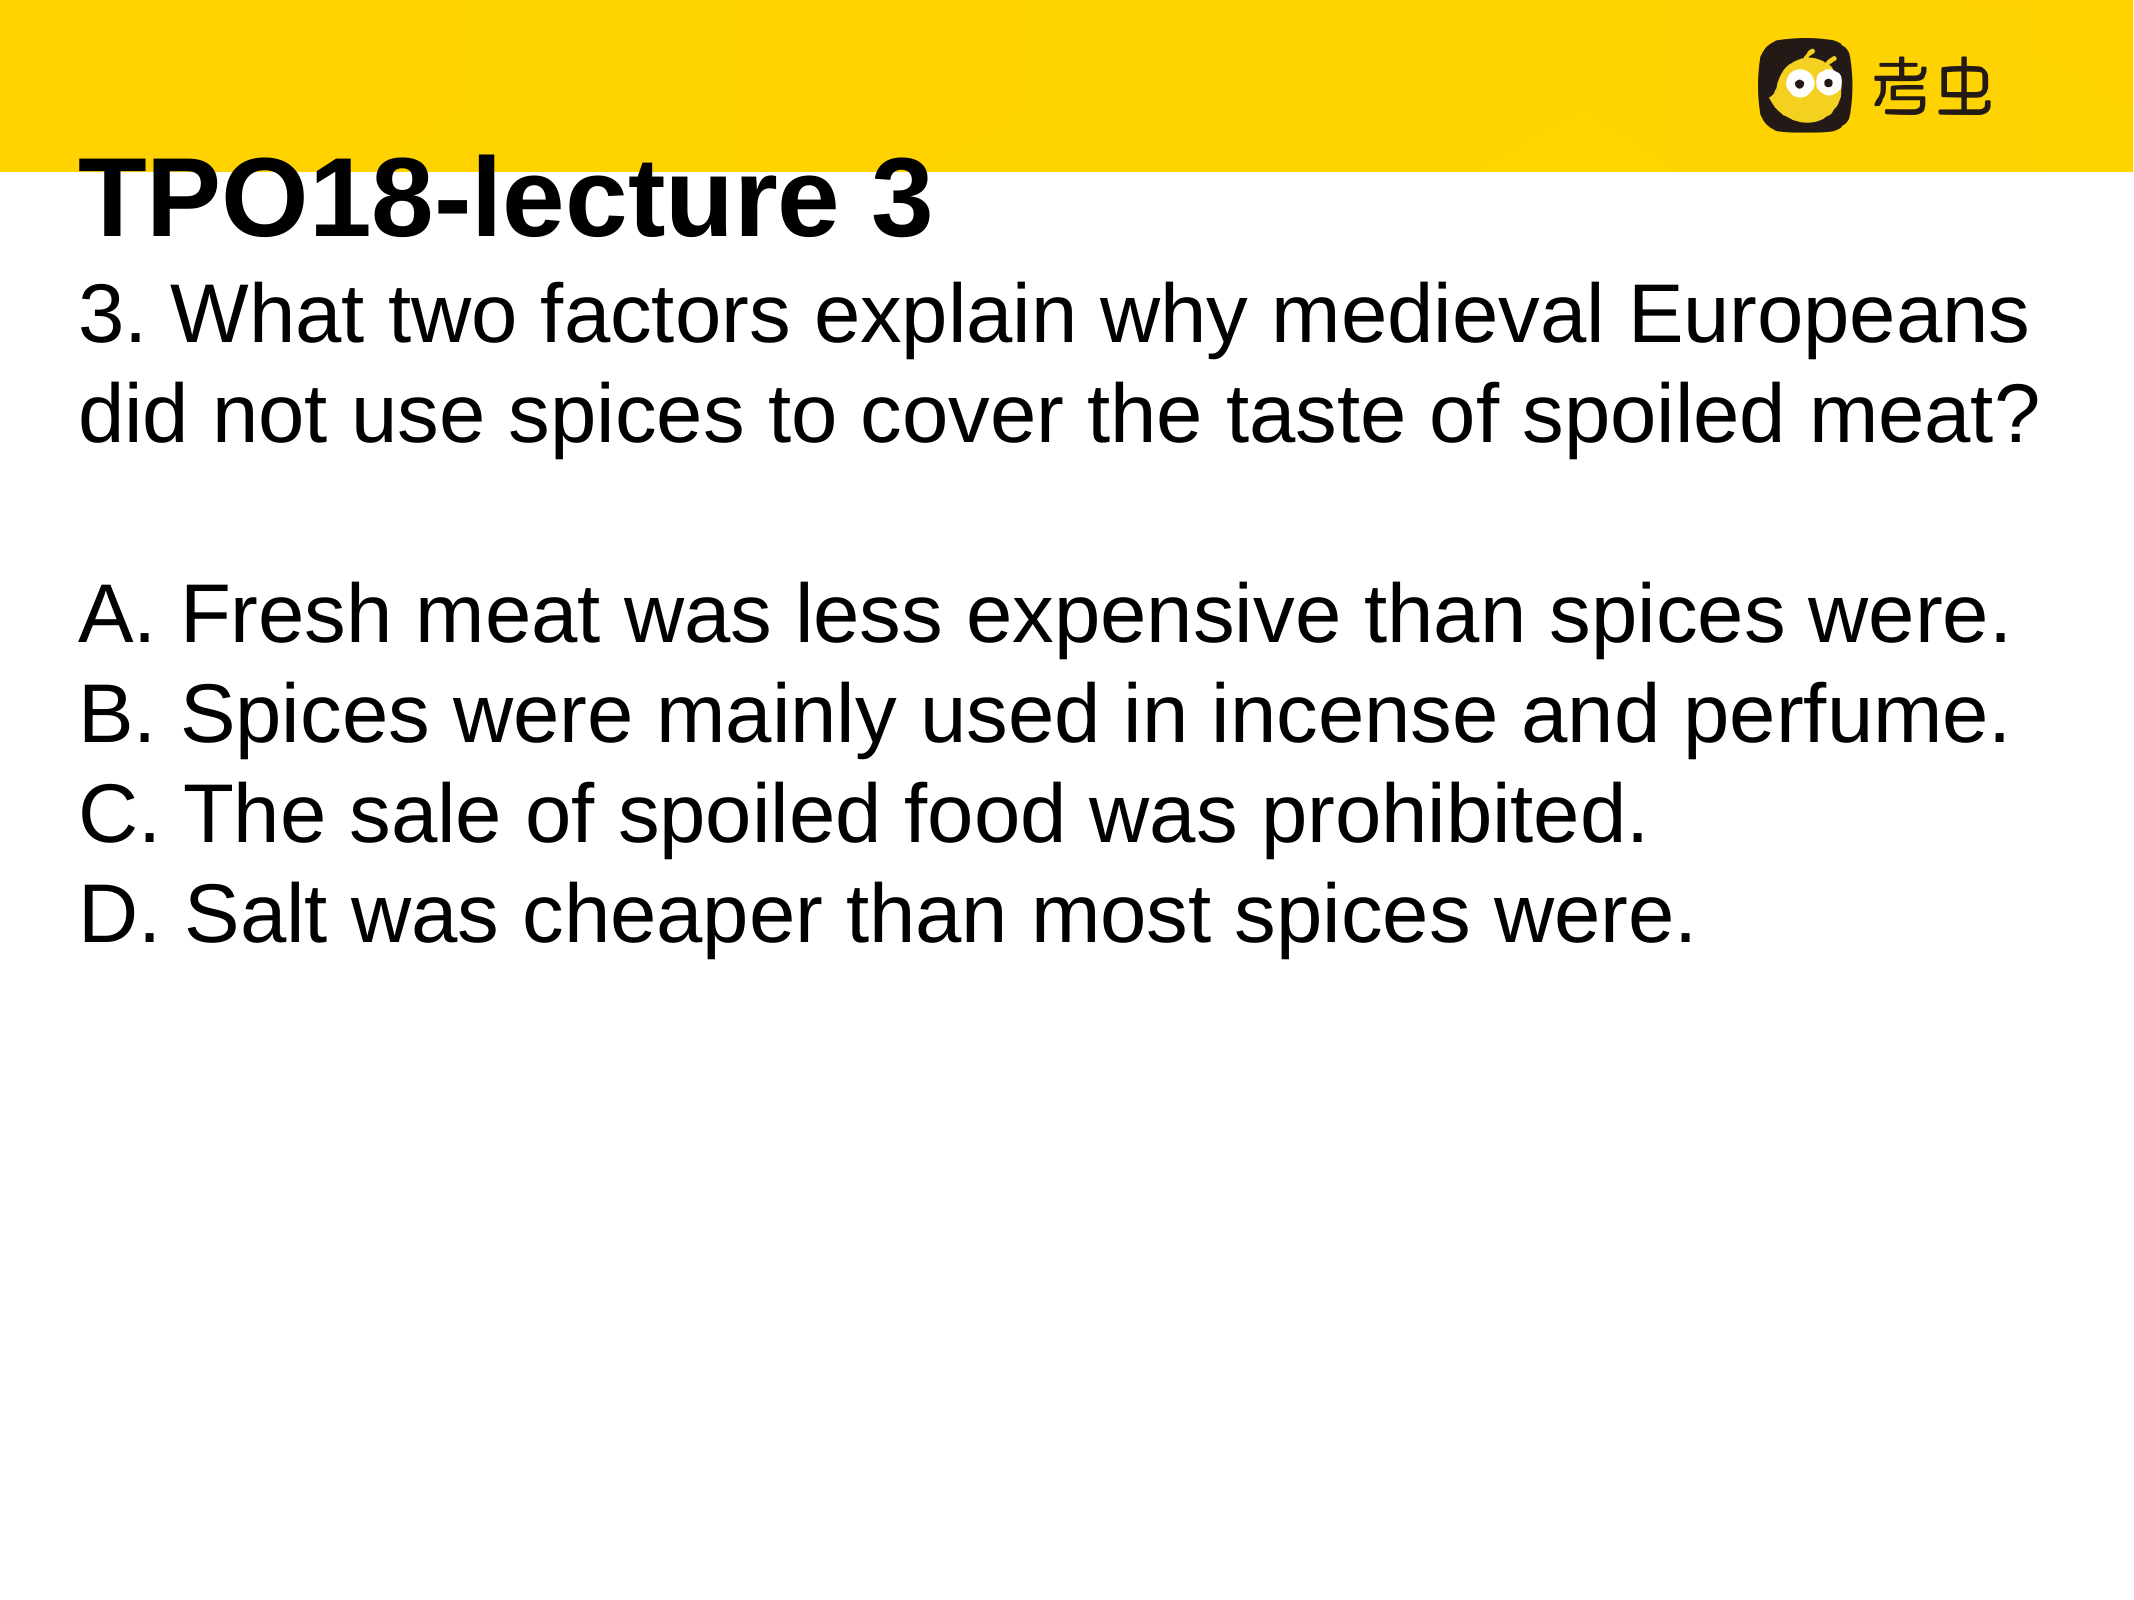

TPO18-lecture 3
3. What two factors explain why medieval Europeans did not use spices to cover the taste of spoiled meat?

A. Fresh meat was less expensive than spices were.
B. Spices were mainly used in incense and perfume.
C. The sale of spoiled food was prohibited.
D. Salt was cheaper than most spices were.